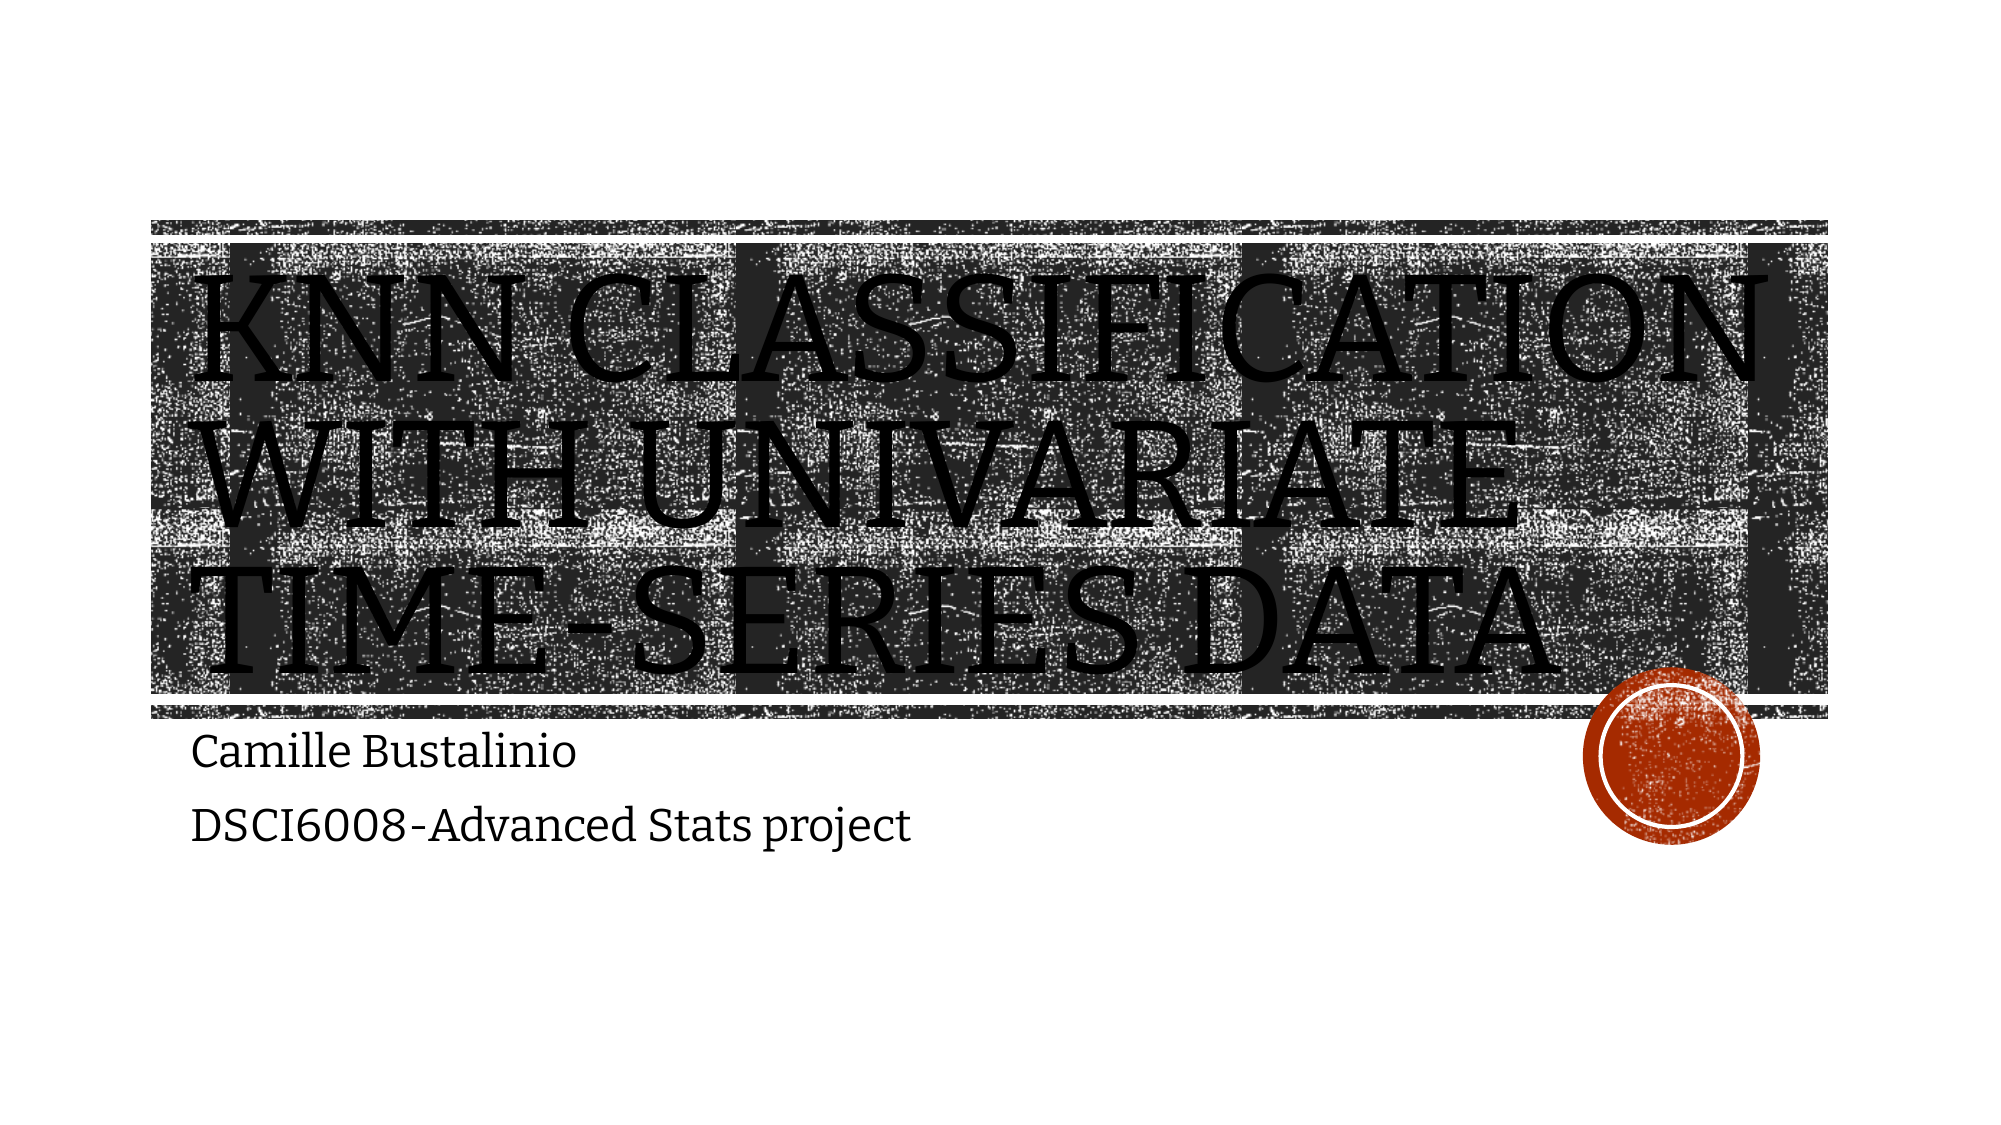

# KNN CLASSIFICATION WITH UNIVARIATE TIME-SERIES DATA
Camille Bustalinio
DSCI6008-Advanced Stats project